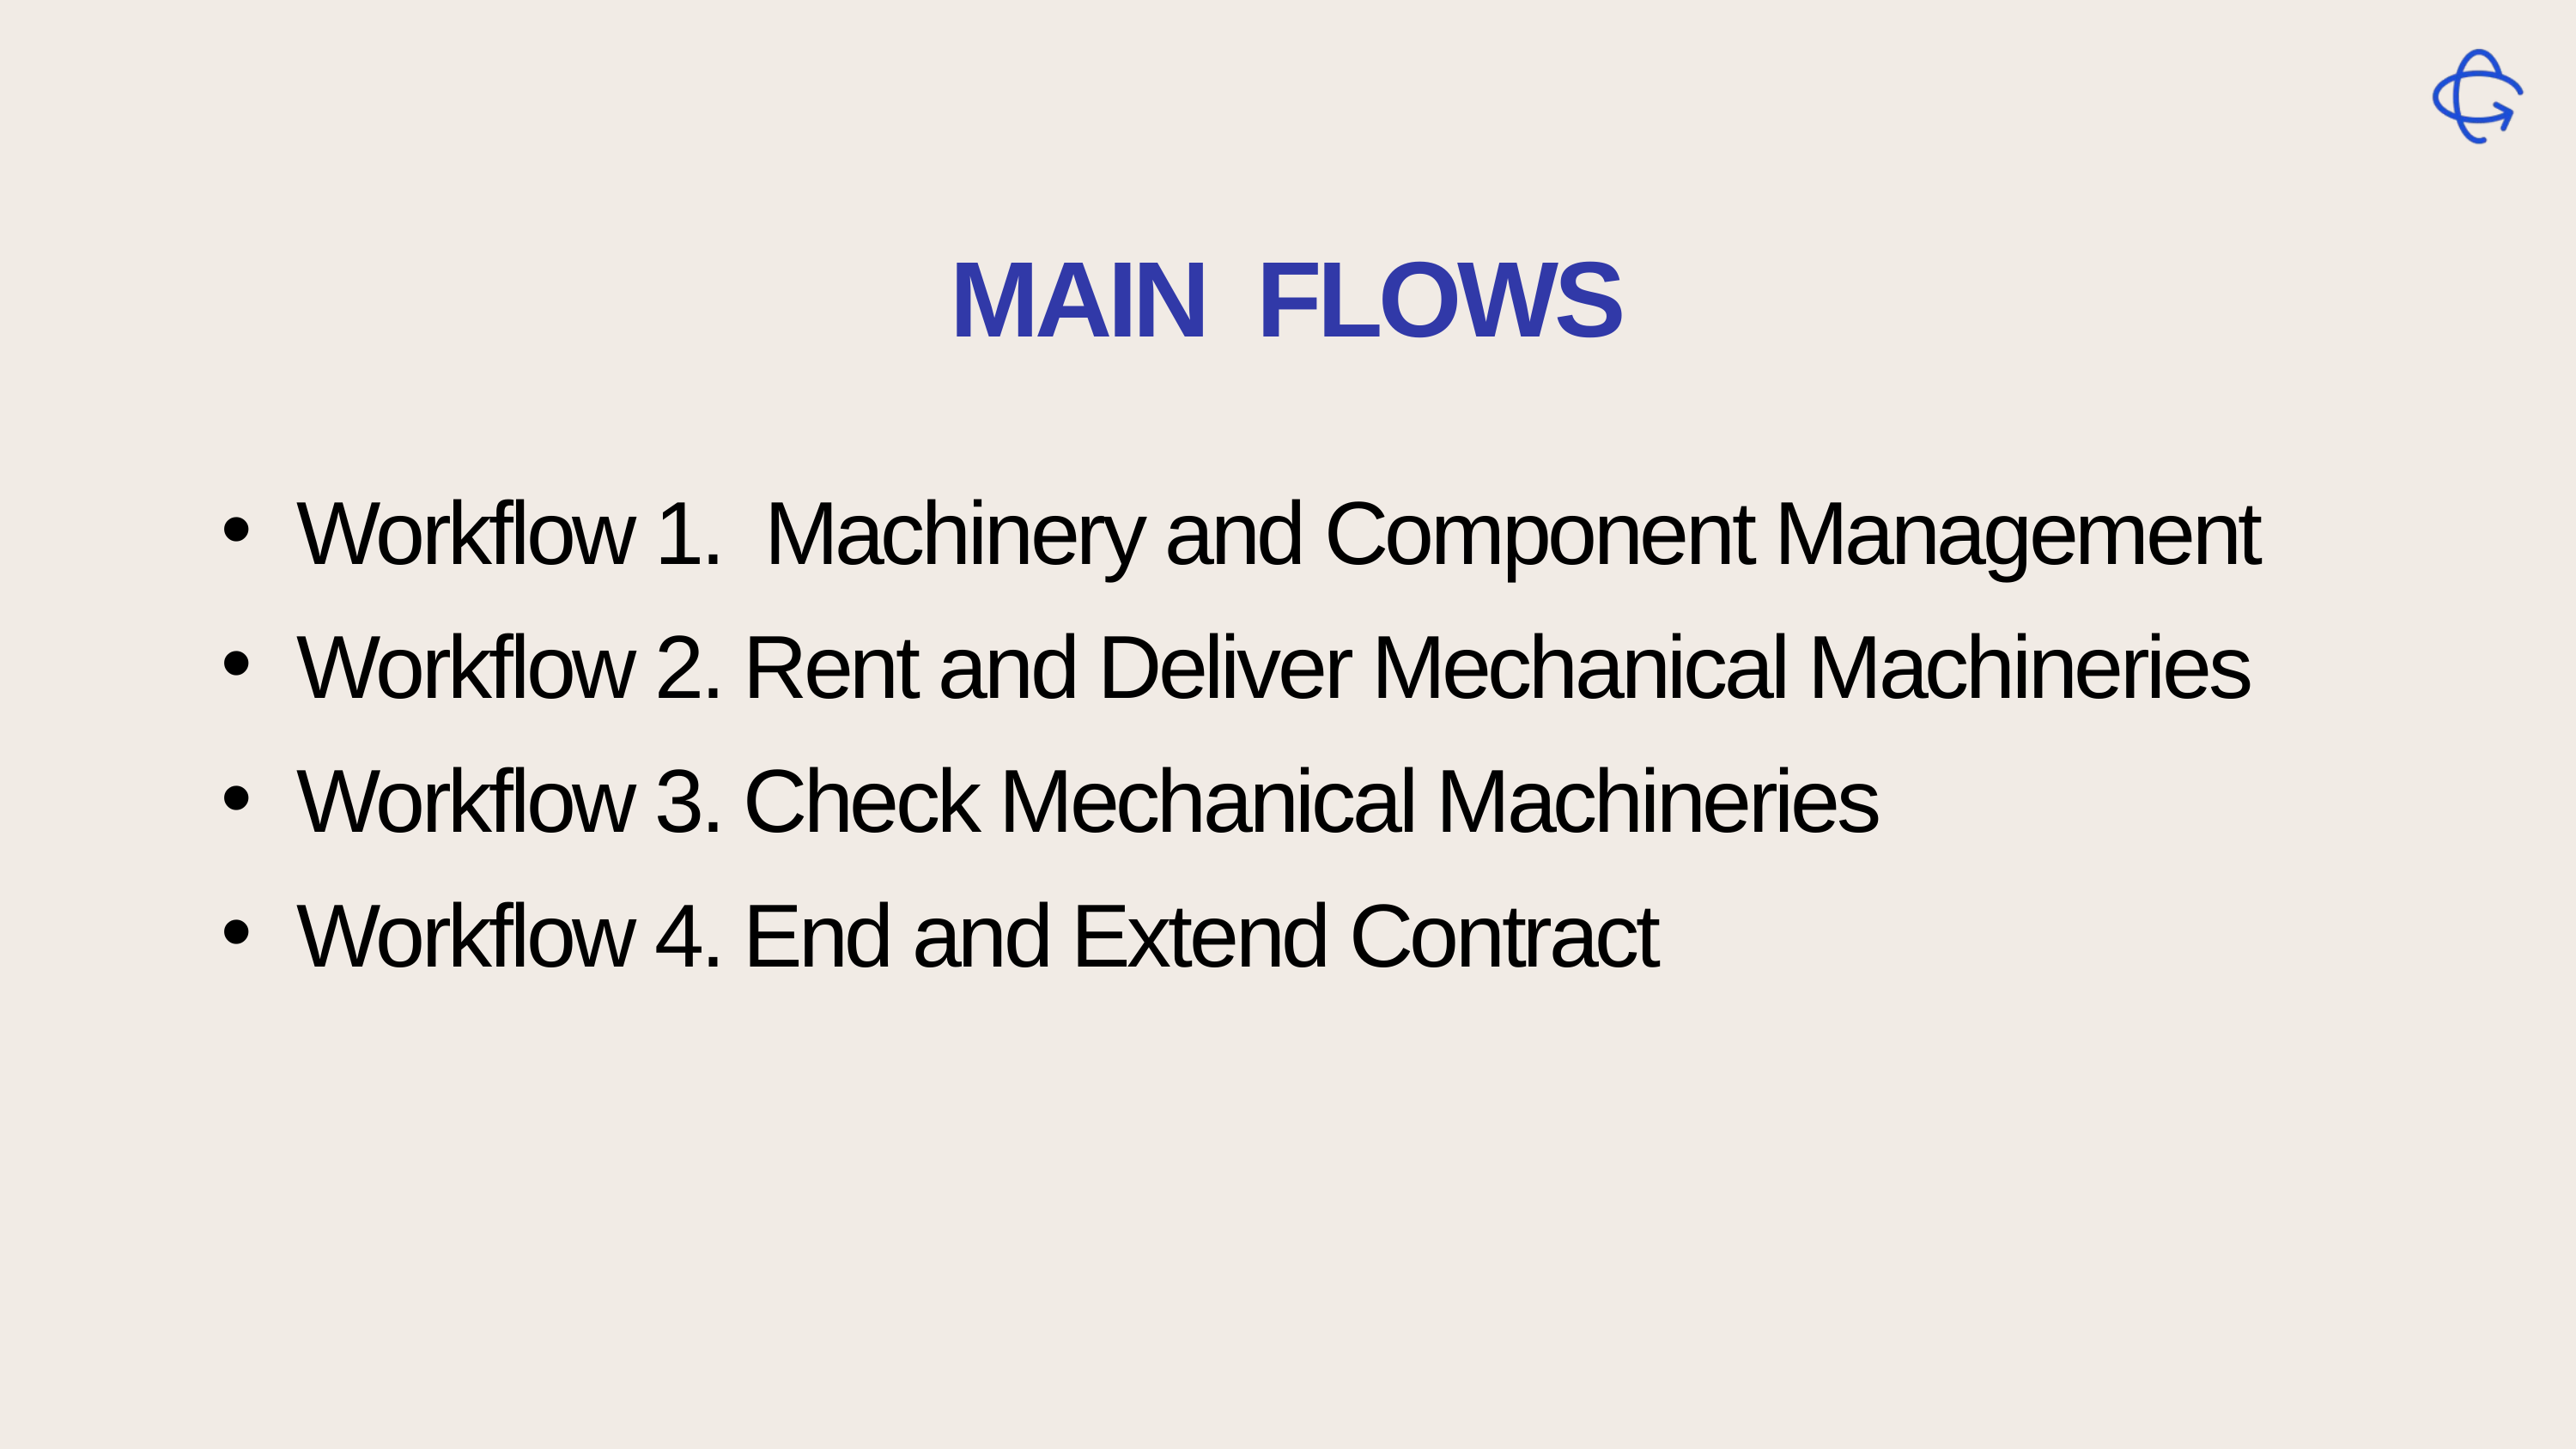

MAIN  FLOWS
Workflow 1.  Machinery and Component Management
Workflow 2. Rent and Deliver Mechanical Machineries
Workflow 3. Check Mechanical Machineries
Workflow 4. End and Extend Contract